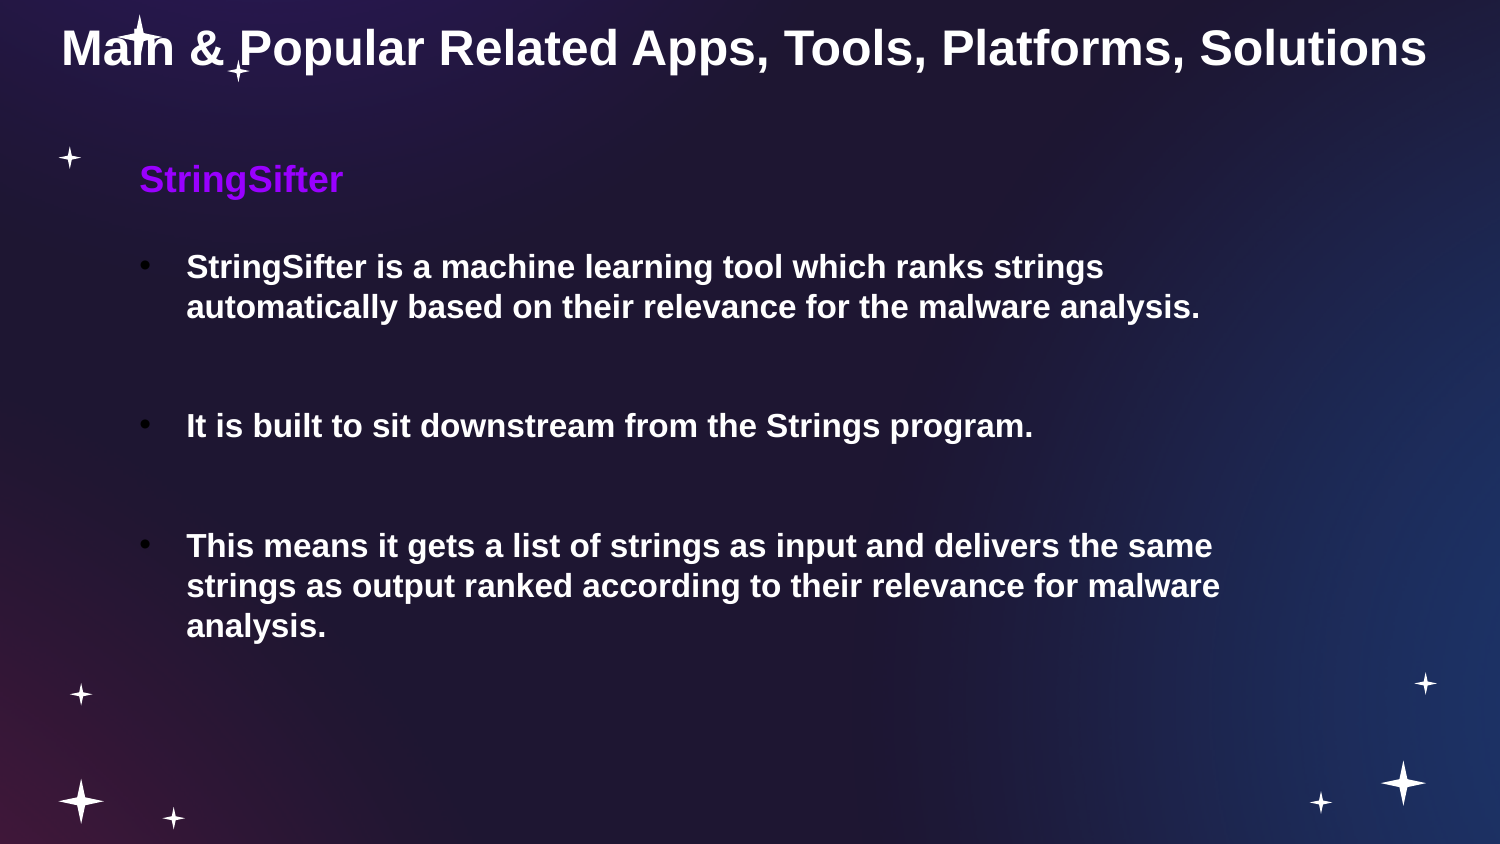

# Main & Popular Related Apps, Tools, Platforms, Solutions
StringSifter

StringSifter is a machine learning tool which ranks strings automatically based on their relevance for the malware analysis.

It is built to sit downstream from the Strings program.

This means it gets a list of strings as input and delivers the same strings as output ranked according to their relevance for malware analysis.